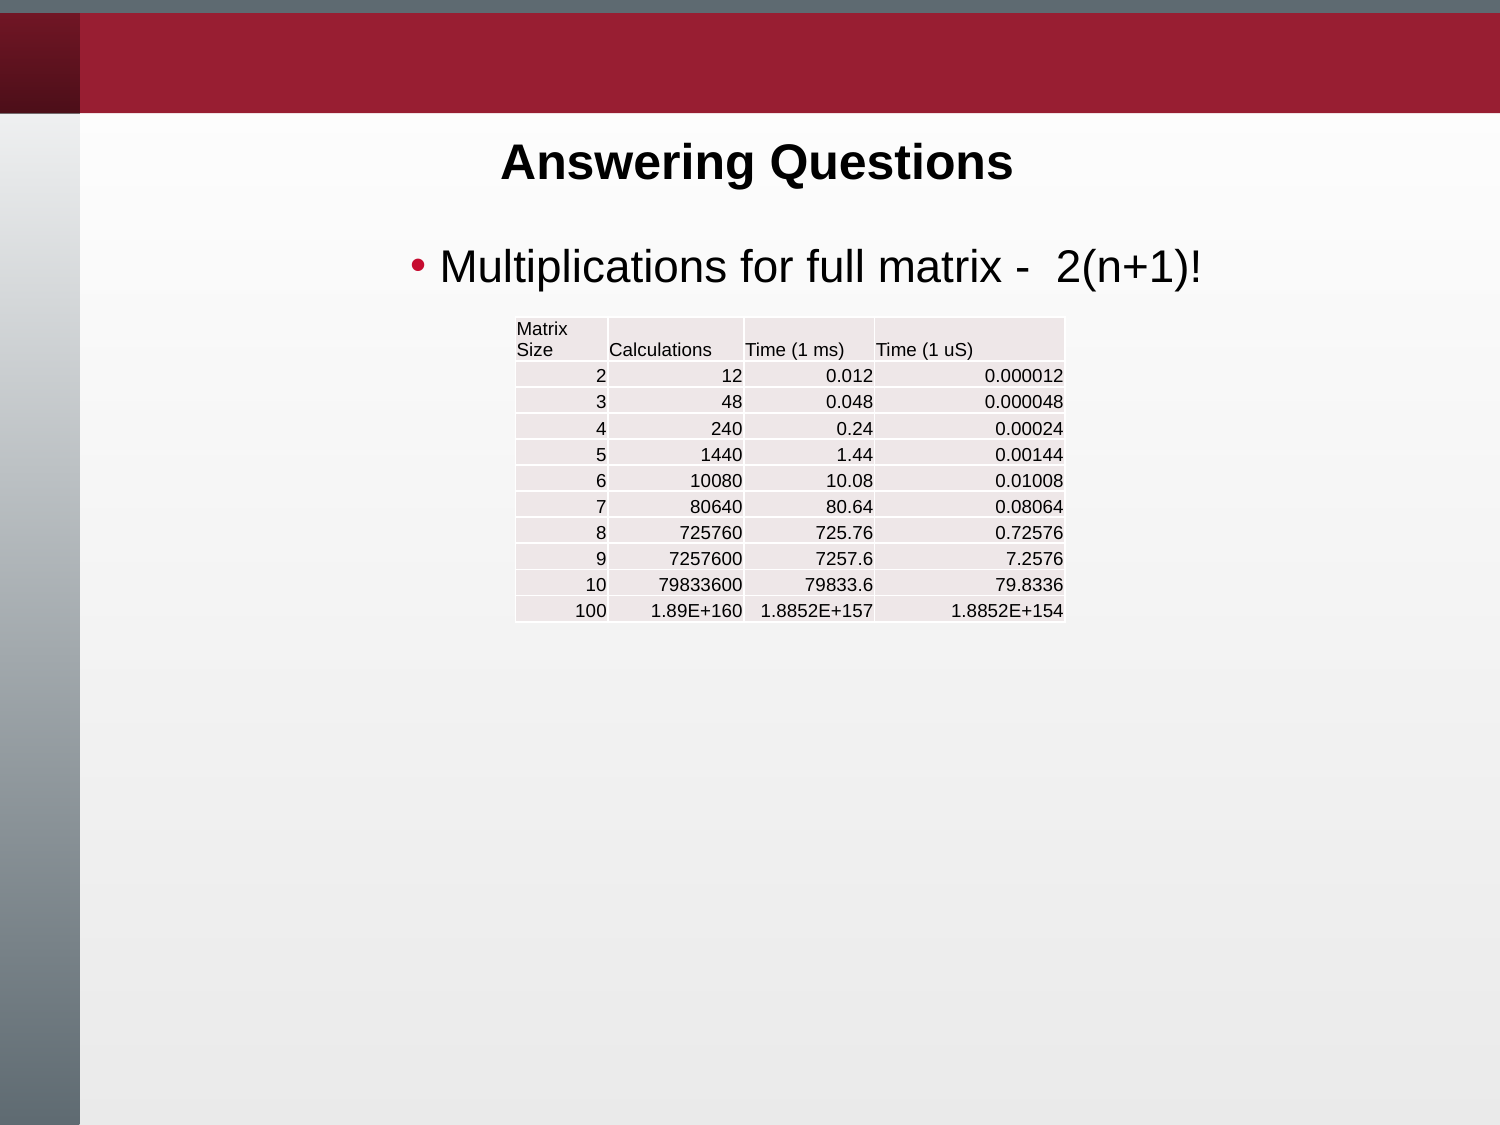

# Answering Questions
Multiplications for full matrix -  2(n+1)!
| Matrix Size | Calculations | Time (1 ms) | Time (1 uS) |
| --- | --- | --- | --- |
| 2 | 12 | 0.012 | 0.000012 |
| 3 | 48 | 0.048 | 0.000048 |
| 4 | 240 | 0.24 | 0.00024 |
| 5 | 1440 | 1.44 | 0.00144 |
| 6 | 10080 | 10.08 | 0.01008 |
| 7 | 80640 | 80.64 | 0.08064 |
| 8 | 725760 | 725.76 | 0.72576 |
| 9 | 7257600 | 7257.6 | 7.2576 |
| 10 | 79833600 | 79833.6 | 79.8336 |
| 100 | 1.89E+160 | 1.8852E+157 | 1.8852E+154 |